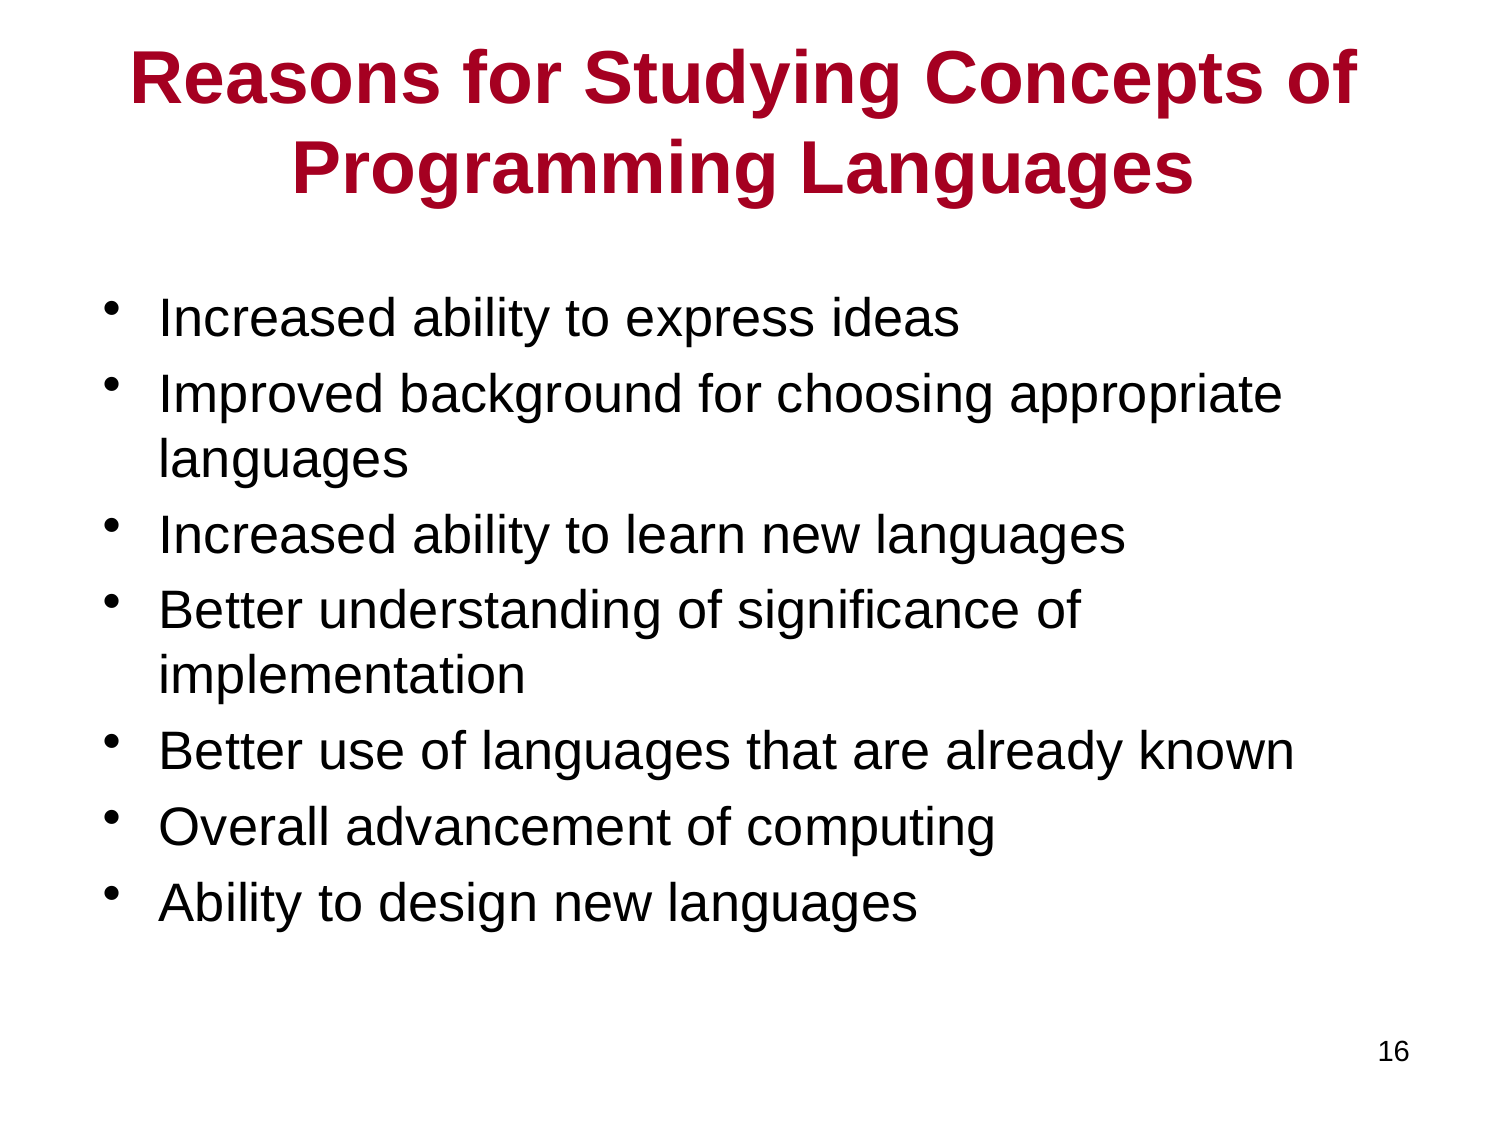

Reasons for Studying Concepts of Programming Languages
Increased ability to express ideas
Improved background for choosing appropriate languages
Increased ability to learn new languages
Better understanding of significance of implementation
Better use of languages that are already known
Overall advancement of computing
Ability to design new languages
16